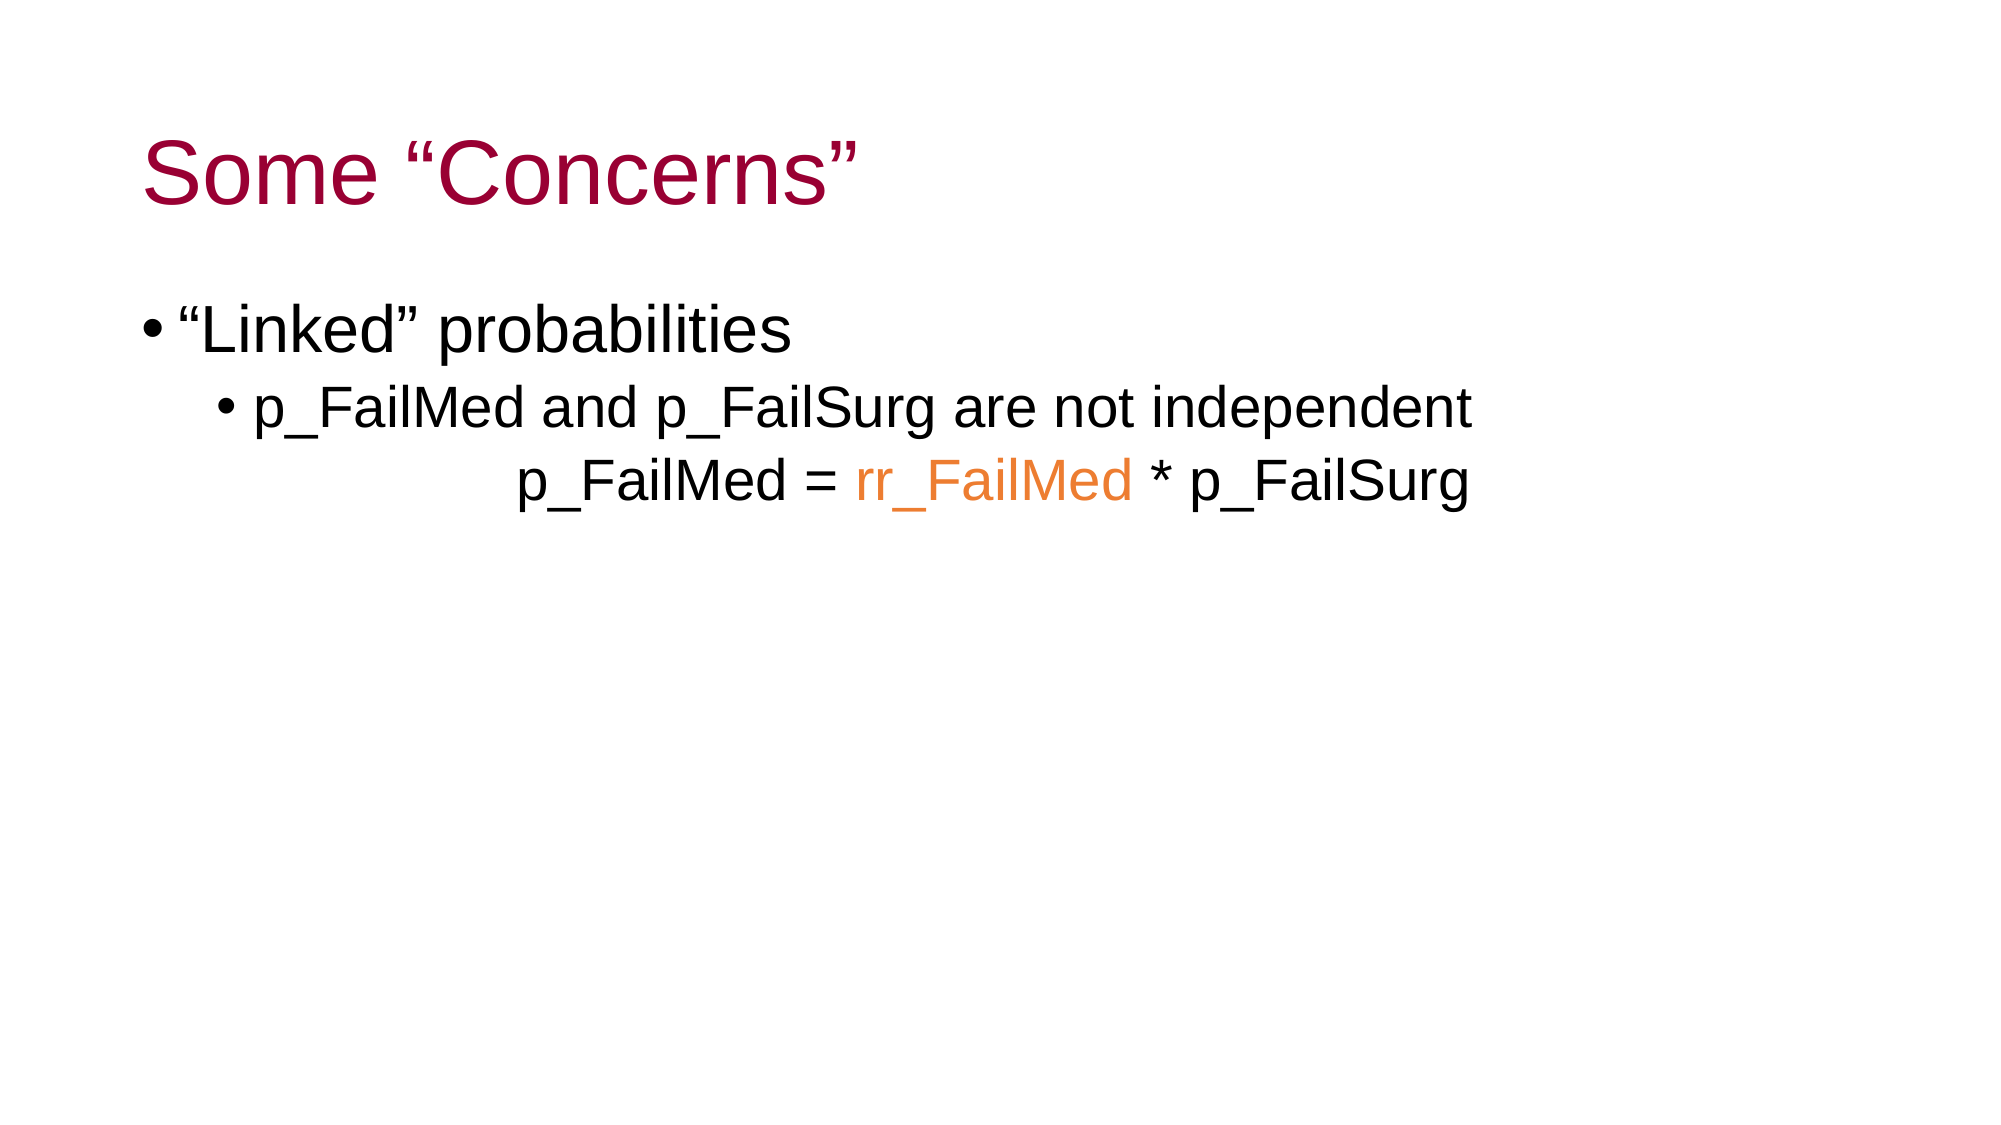

# Some “Concerns”
“Linked” probabilities
p_FailMed and p_FailSurg are not independent
		p_FailMed = rr_FailMed * p_FailSurg